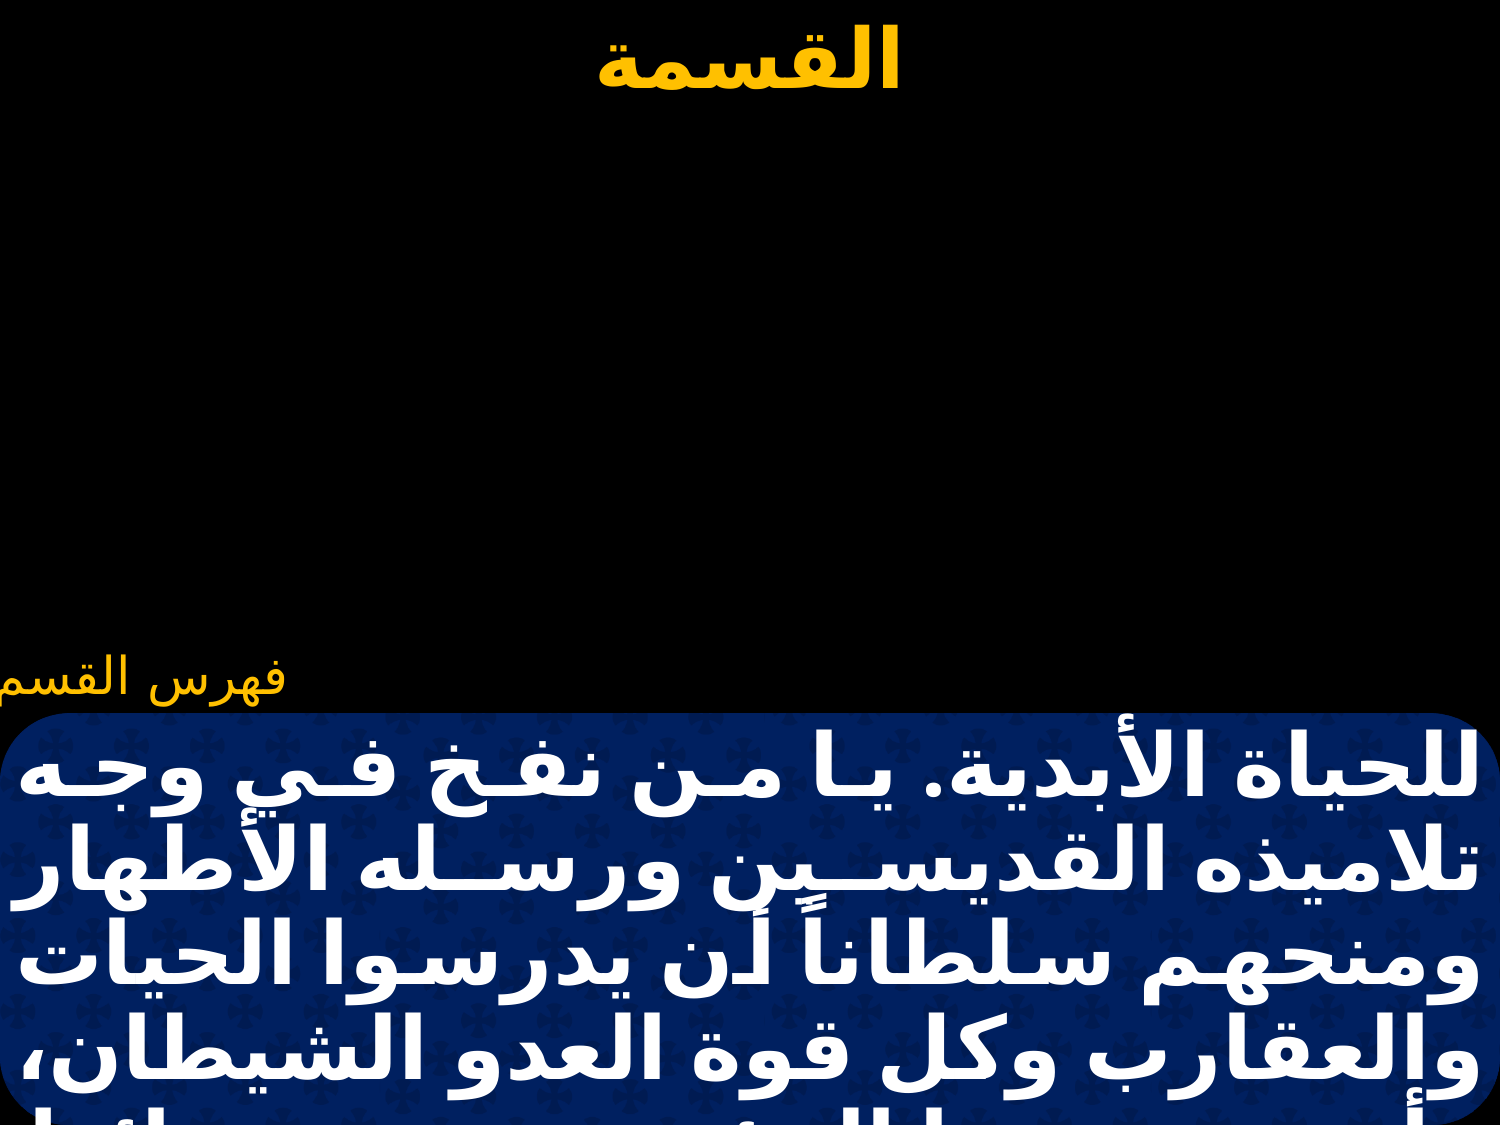

#
للحياة الأبدية. يا من نفخ في وجه تلاميذه القديسين ورسله الأطهار ومنحهم سلطاناً أن يدرسوا الحيات والعقارب وكل قوة العدو الشيطان، وأن يتعهدوا المؤمنين بوسائط الخلاص وأن يكونوا له وكلاء على